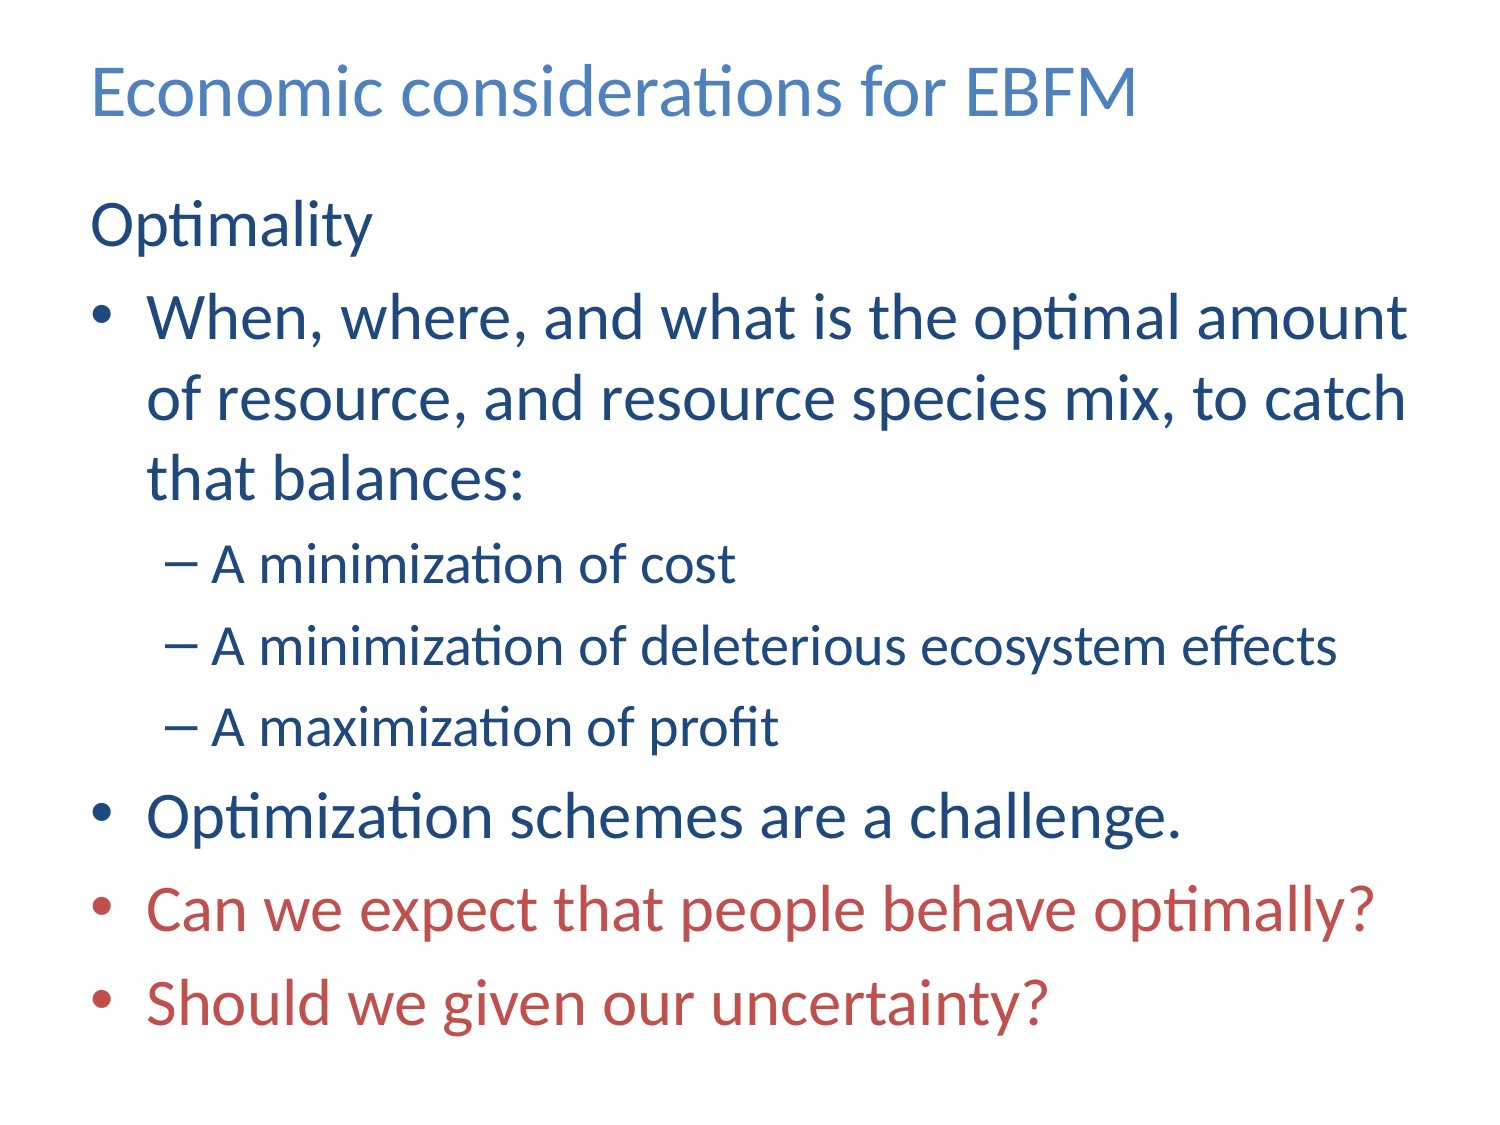

# Economic considerations for EBFM
Optimality
When, where, and what is the optimal amount of resource, and resource species mix, to catch that balances:
A minimization of cost
A minimization of deleterious ecosystem effects
A maximization of profit
Optimization schemes are a challenge.
Can we expect that people behave optimally?
Should we given our uncertainty?